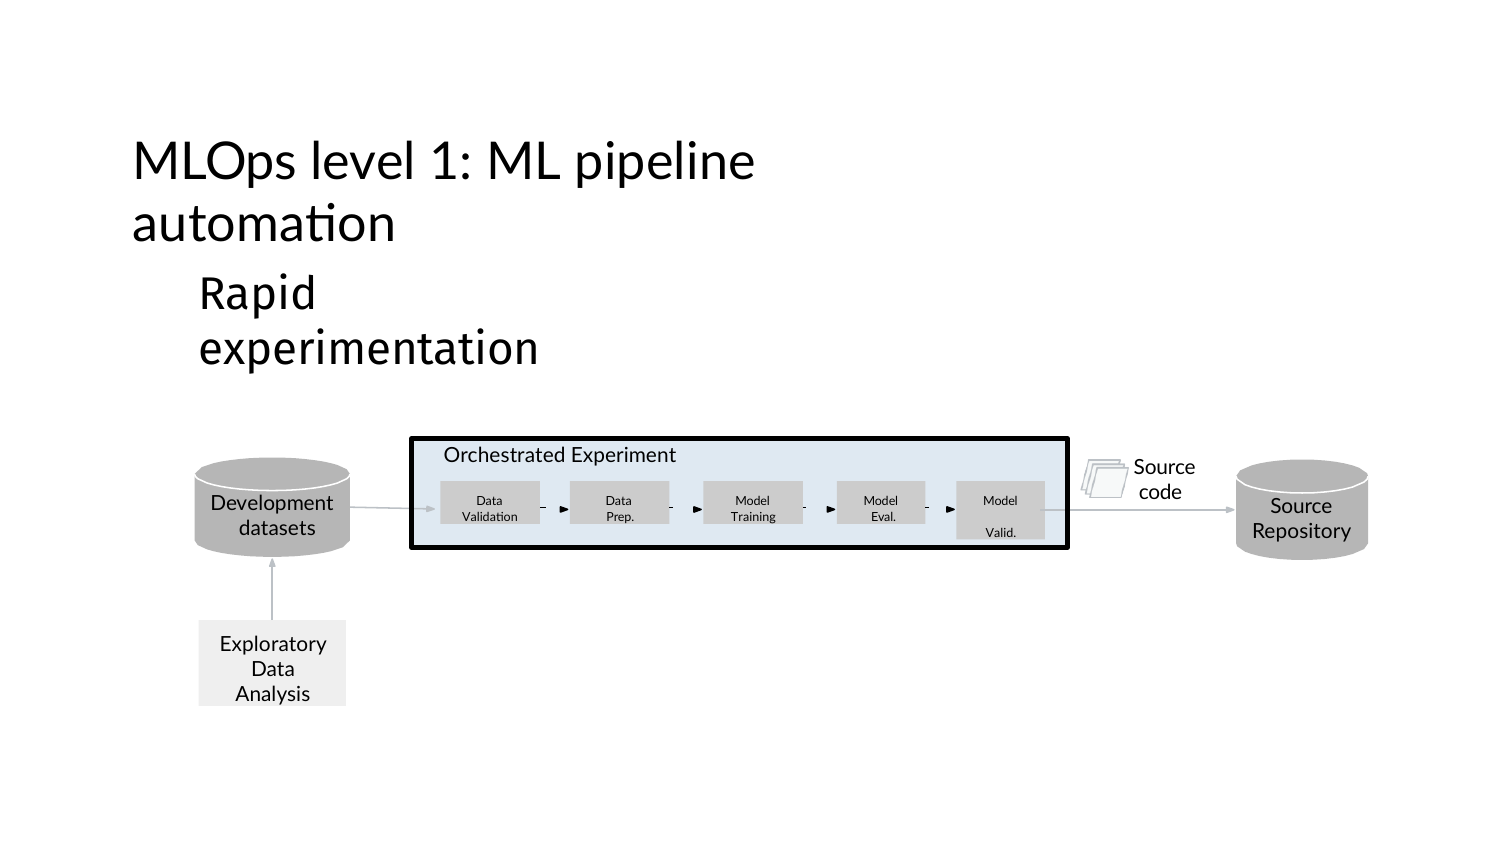

MLOps level 1: ML pipeline automation
Rapid experimentation

Orchestrated Experiment
Source  code

Data  Validation
Model  Training
Model  Eval.
Model  Valid.
Data  Prep.
Development  datasets
Source  Repository

Exploratory  Data  Analysis